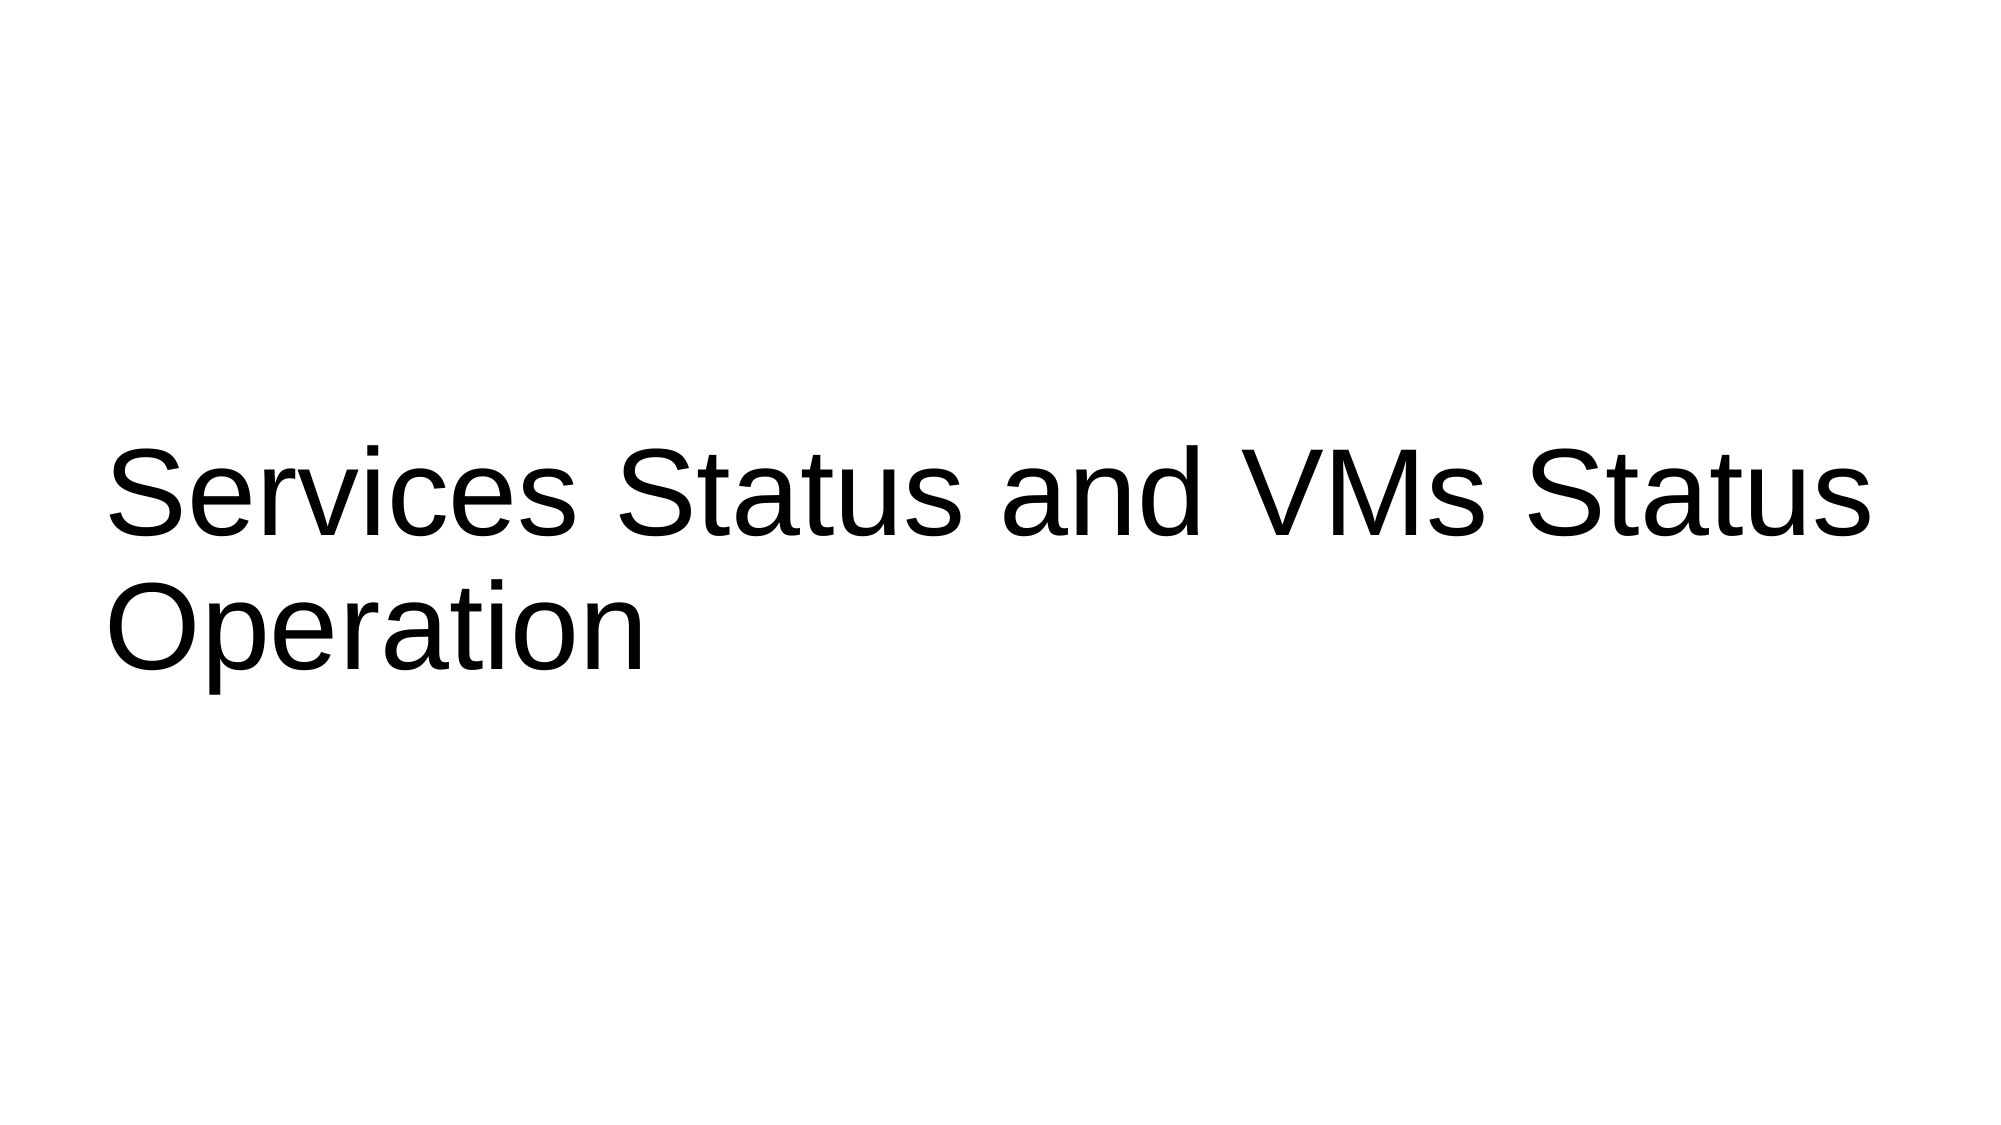

# Services Status and VMs Status Operation